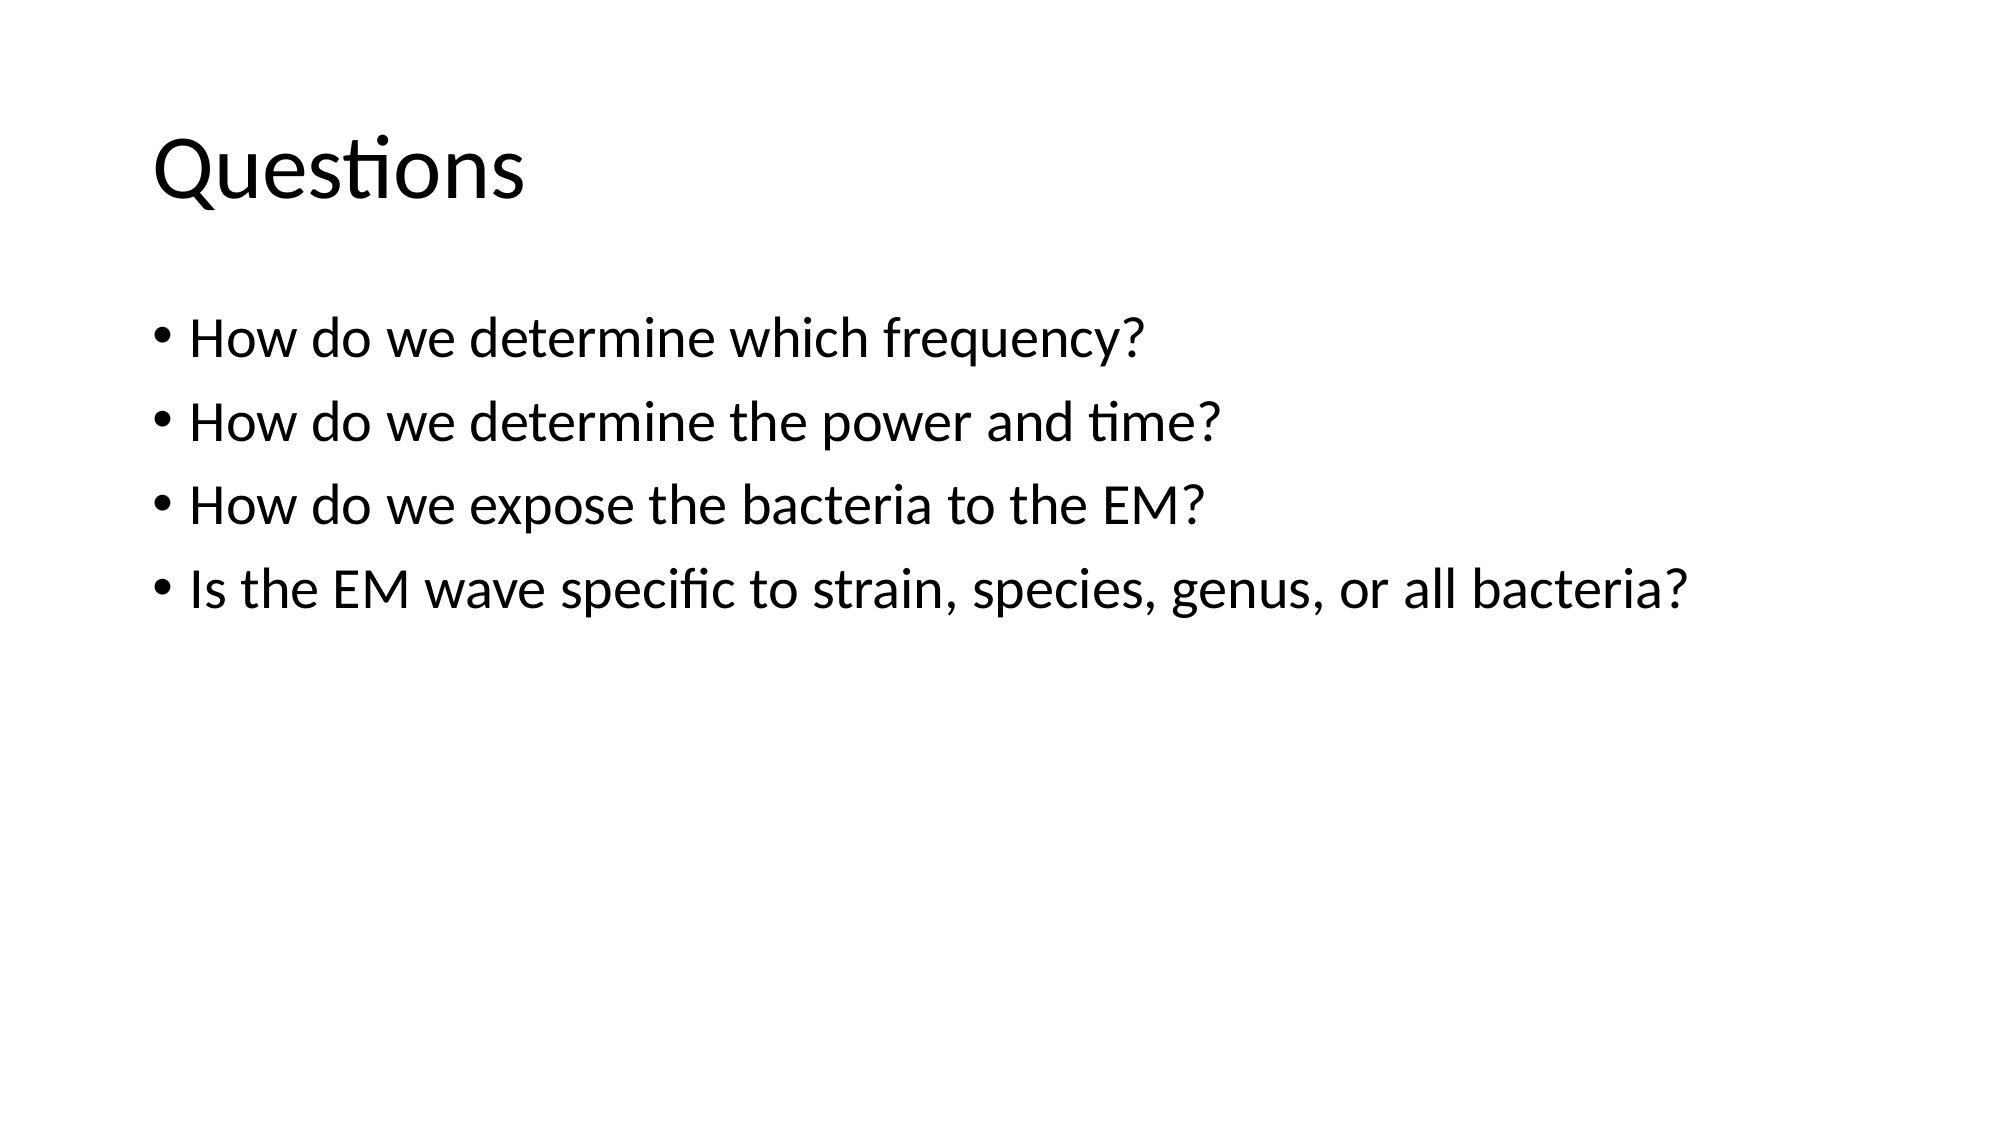

# Questions
How do we determine which frequency?
How do we determine the power and time?
How do we expose the bacteria to the EM?
Is the EM wave specific to strain, species, genus, or all bacteria?